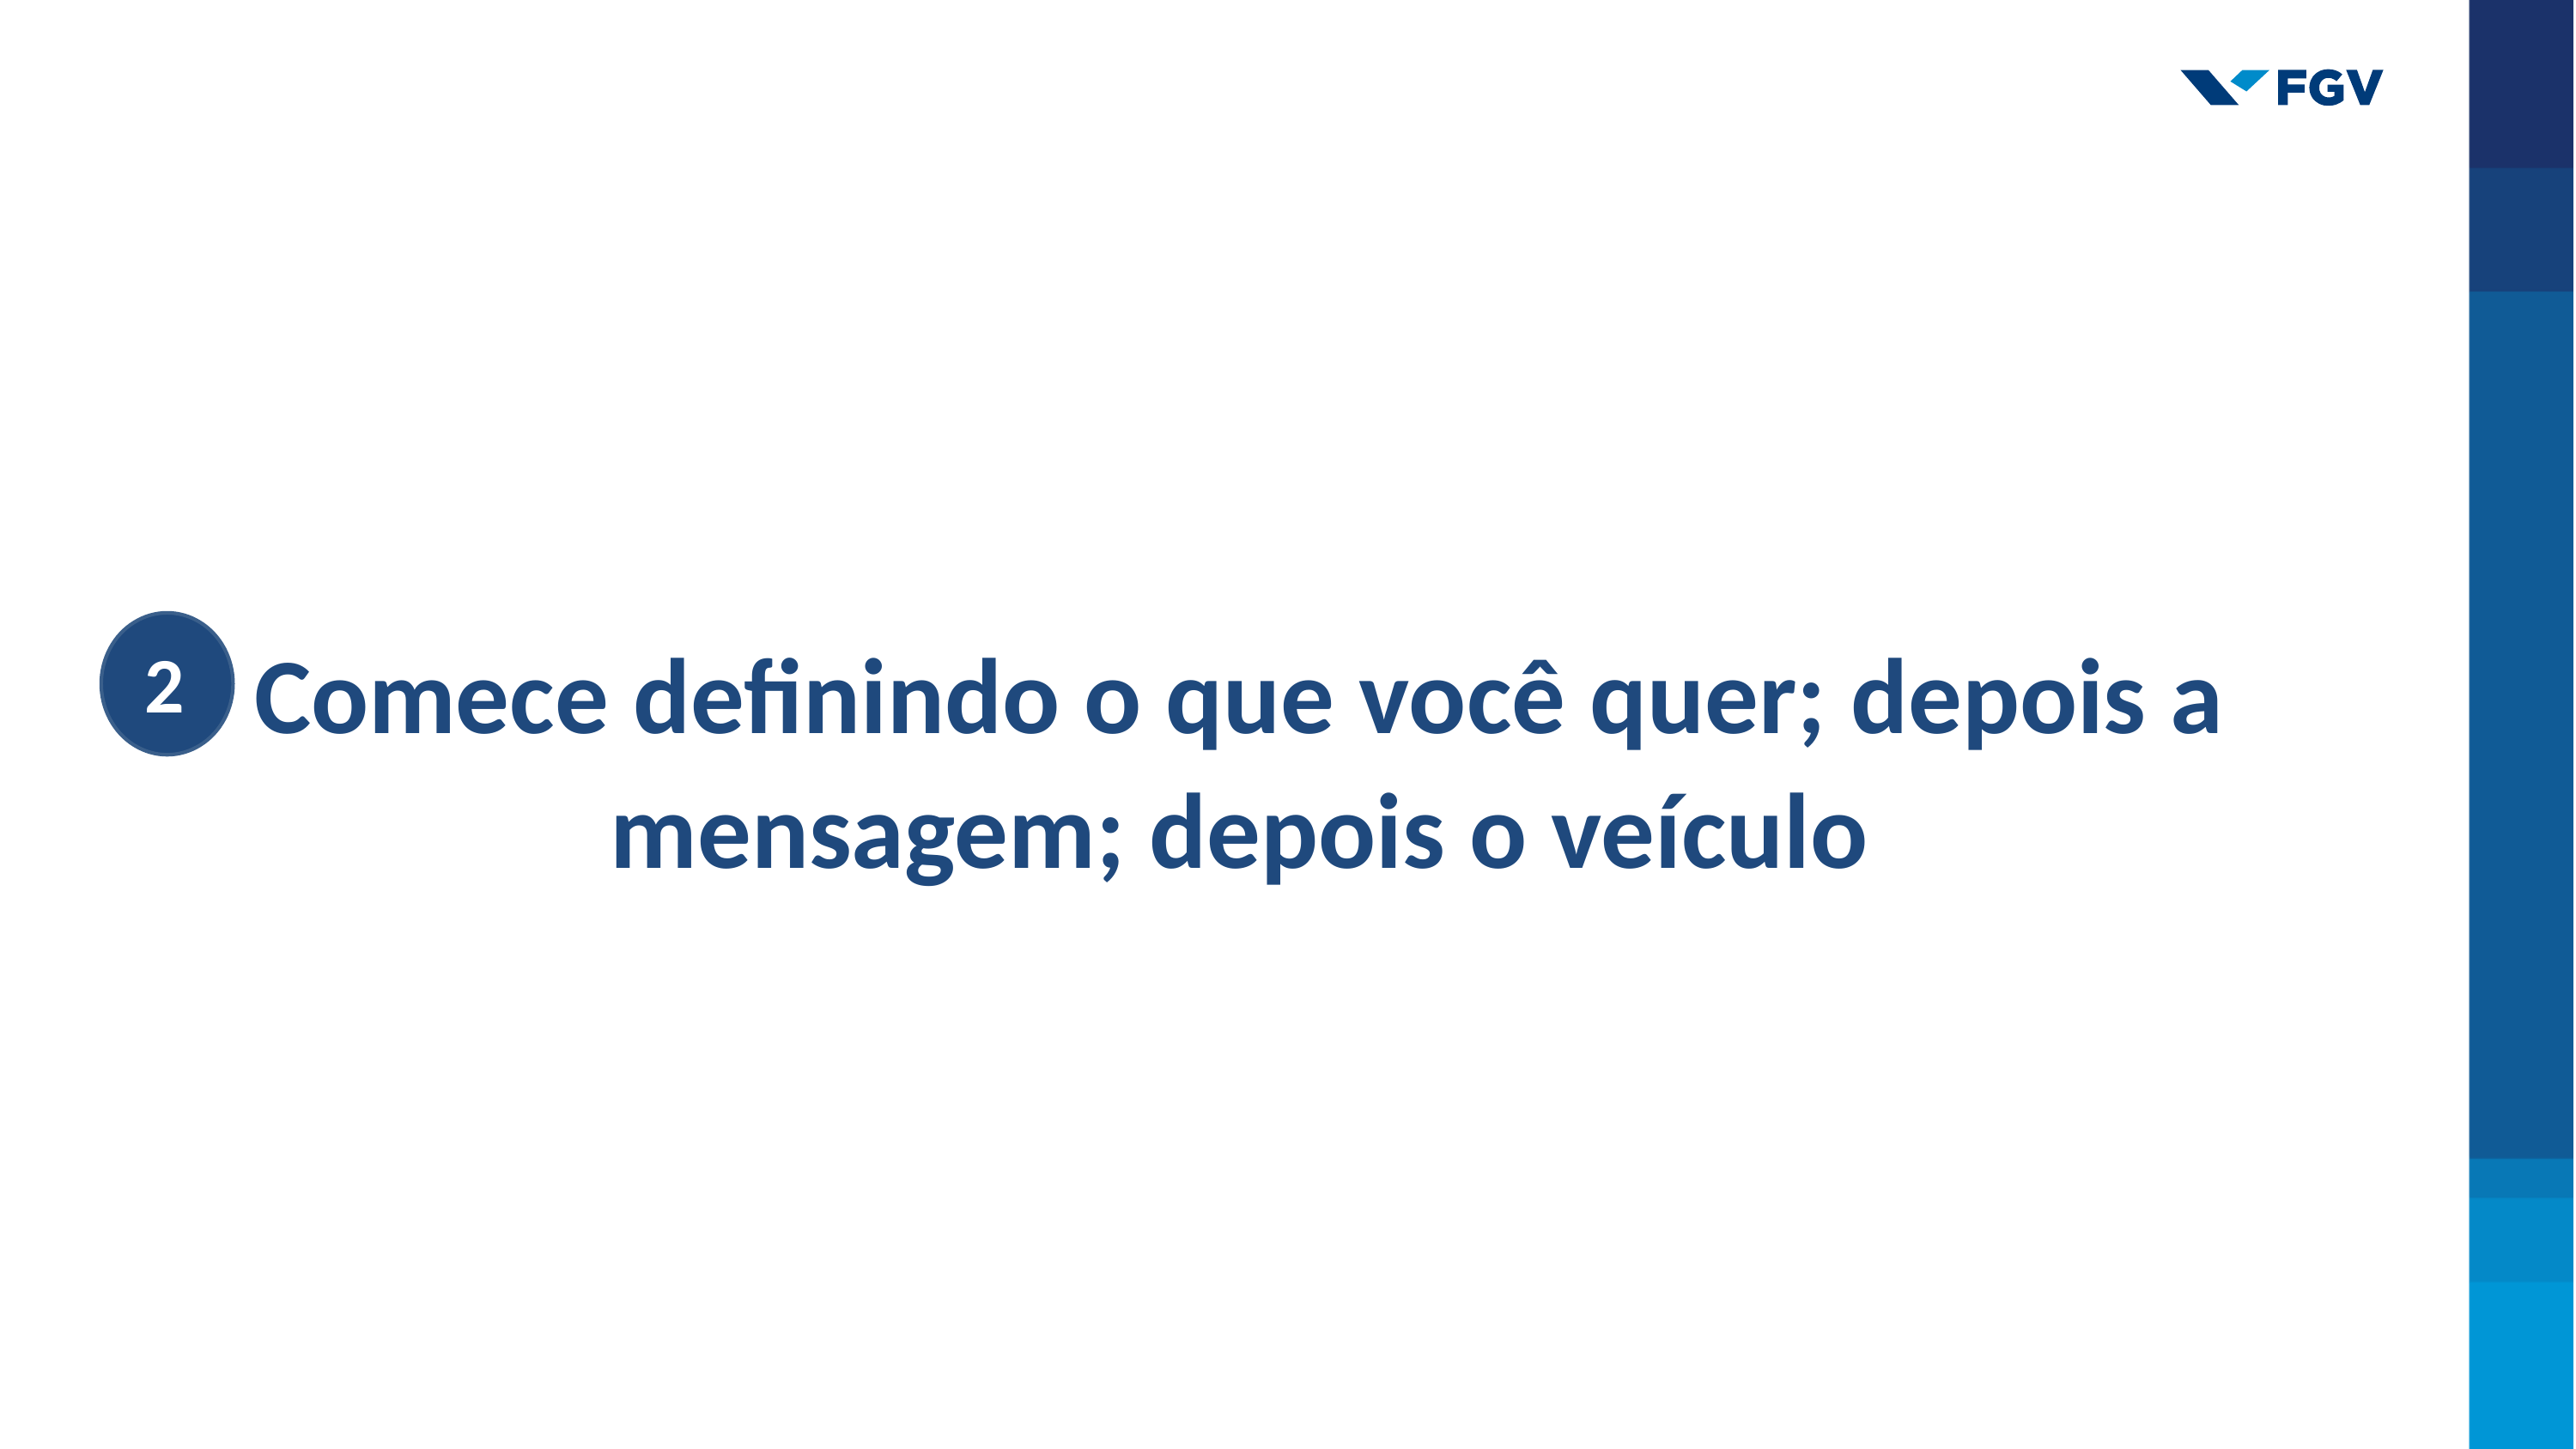

Comece definindo o que você quer; depois a mensagem; depois o veículo

2